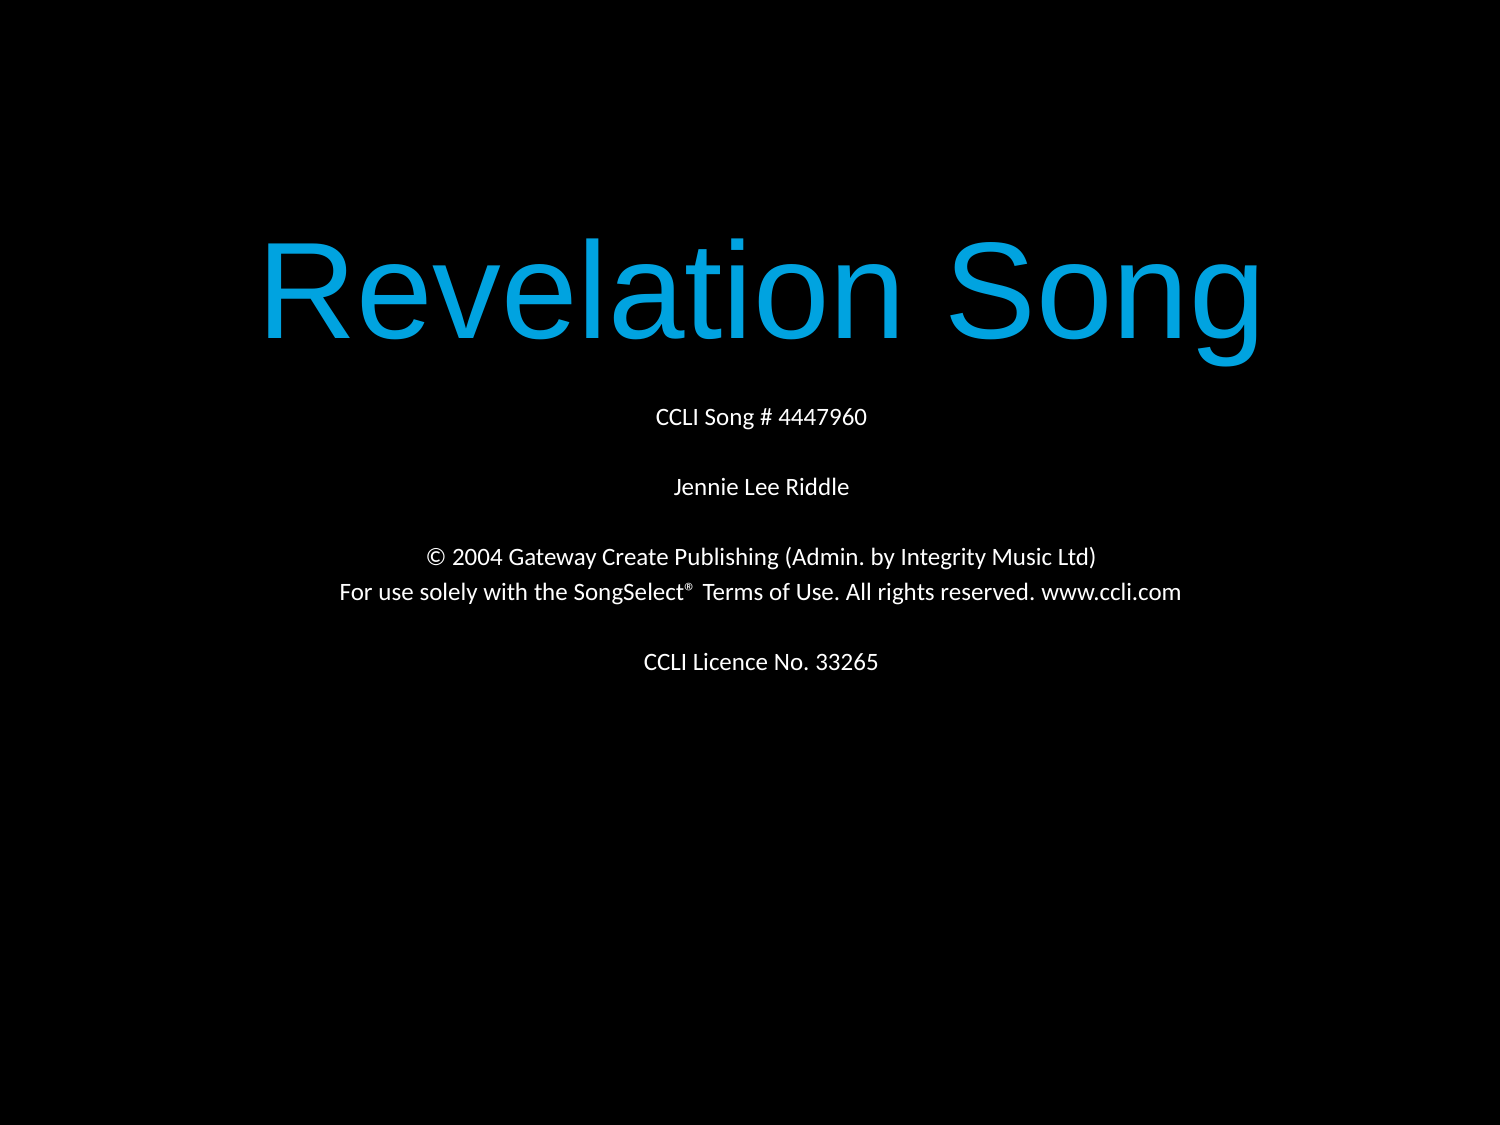

Revelation Song
CCLI Song # 4447960

Jennie Lee Riddle

© 2004 Gateway Create Publishing (Admin. by Integrity Music Ltd)
For use solely with the SongSelect® Terms of Use. All rights reserved. www.ccli.com

CCLI Licence No. 33265